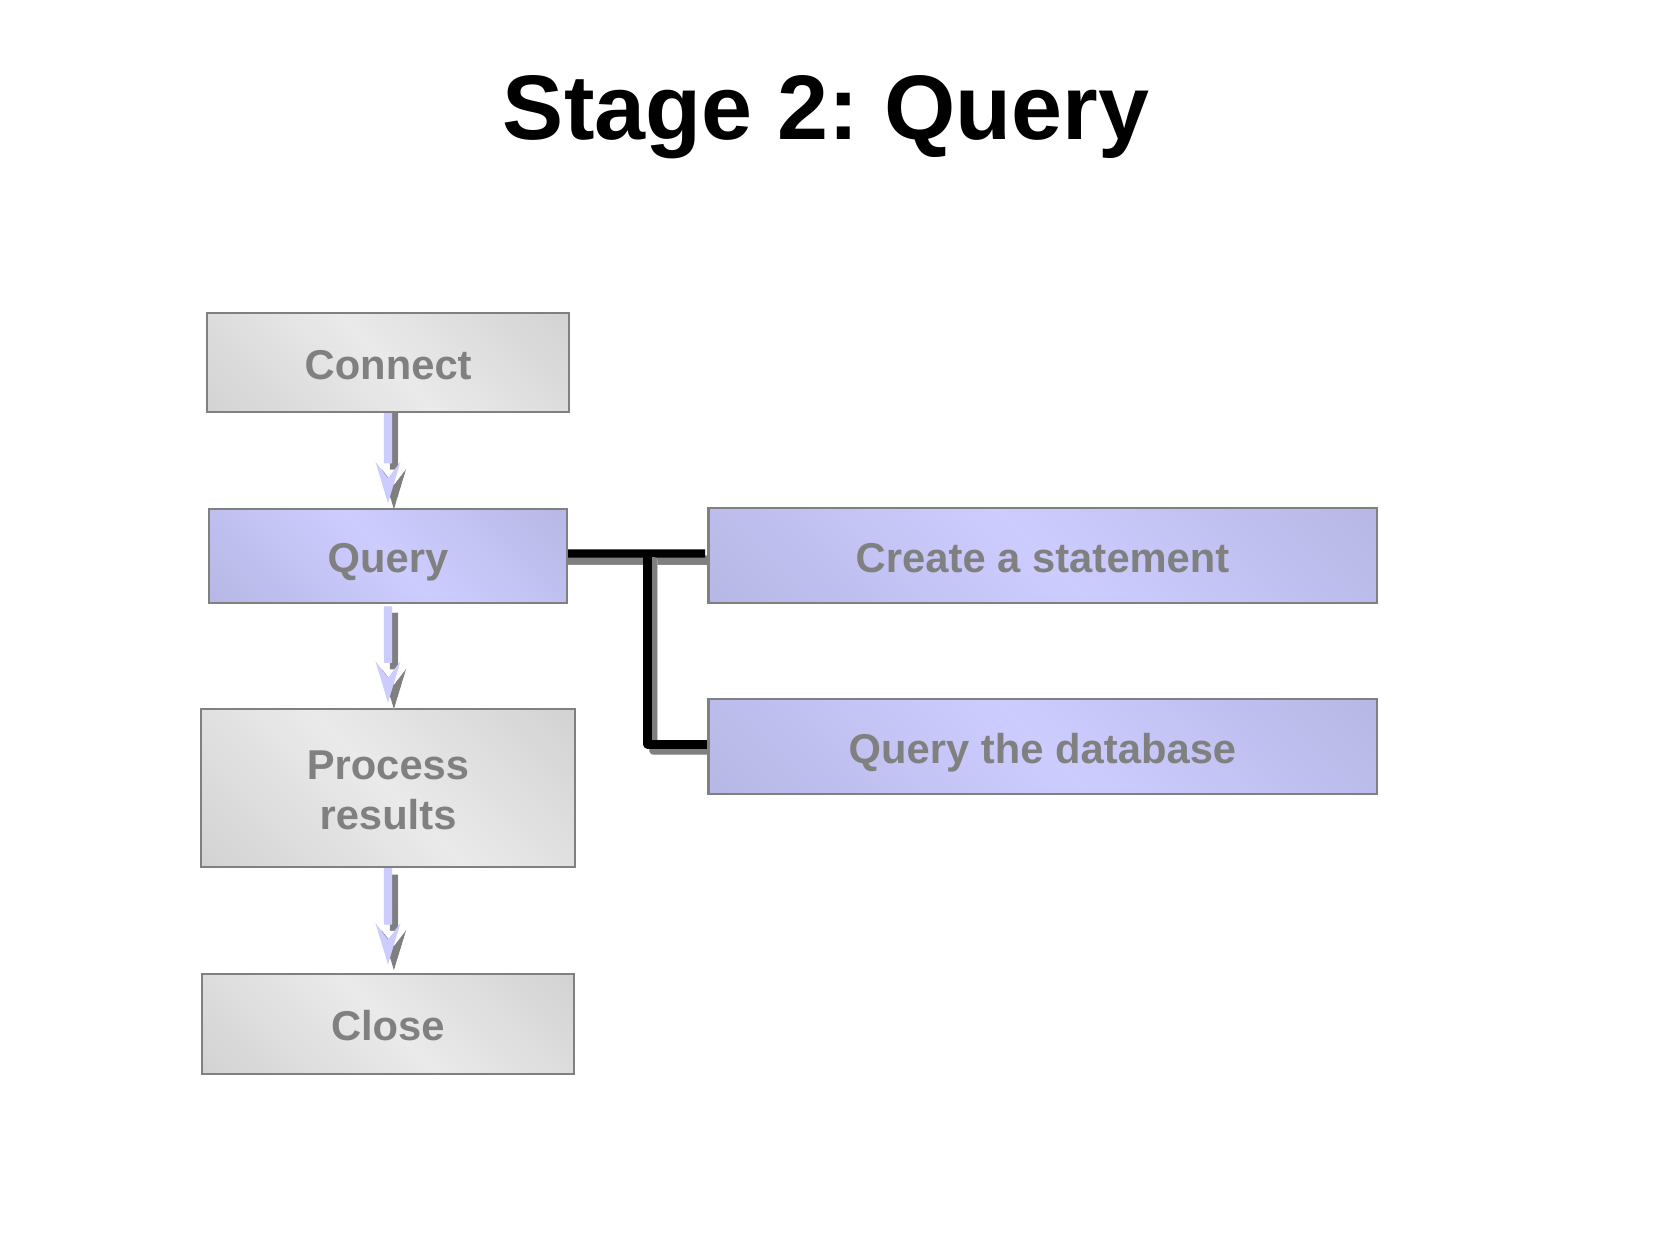

# Stage 2: Query
Connect

Create a statement
Query

Query the database
Process
results

Close